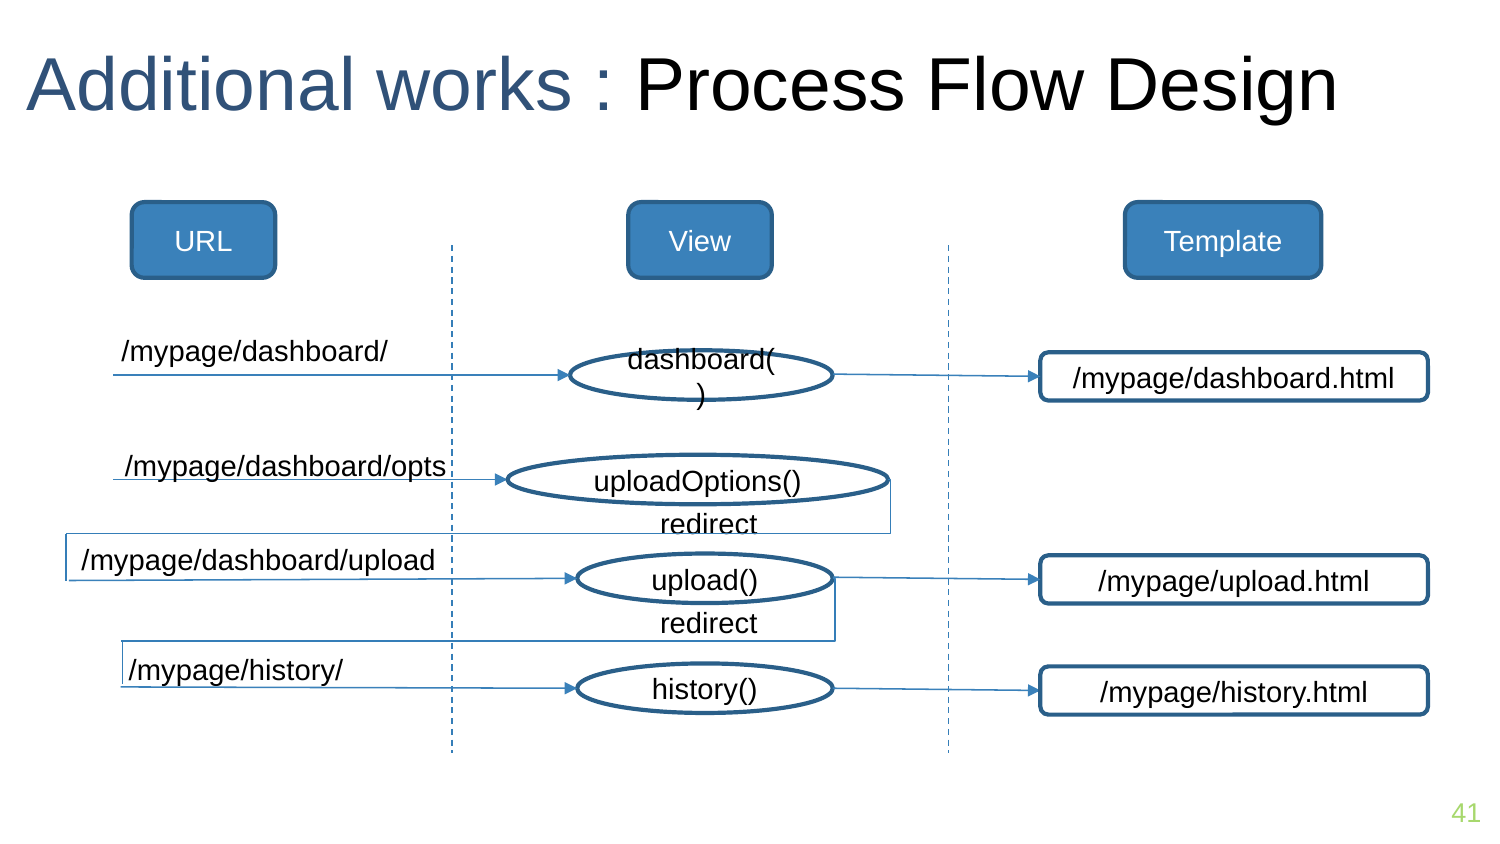

Additional works : Process Flow Design
URL
View
Template
/mypage/dashboard/
dashboard()
/mypage/dashboard.html
/mypage/dashboard/opts
uploadOptions()
redirect
/mypage/dashboard/upload
upload()
redirect
/mypage/upload.html
/mypage/history/
history()
/mypage/history.html
41